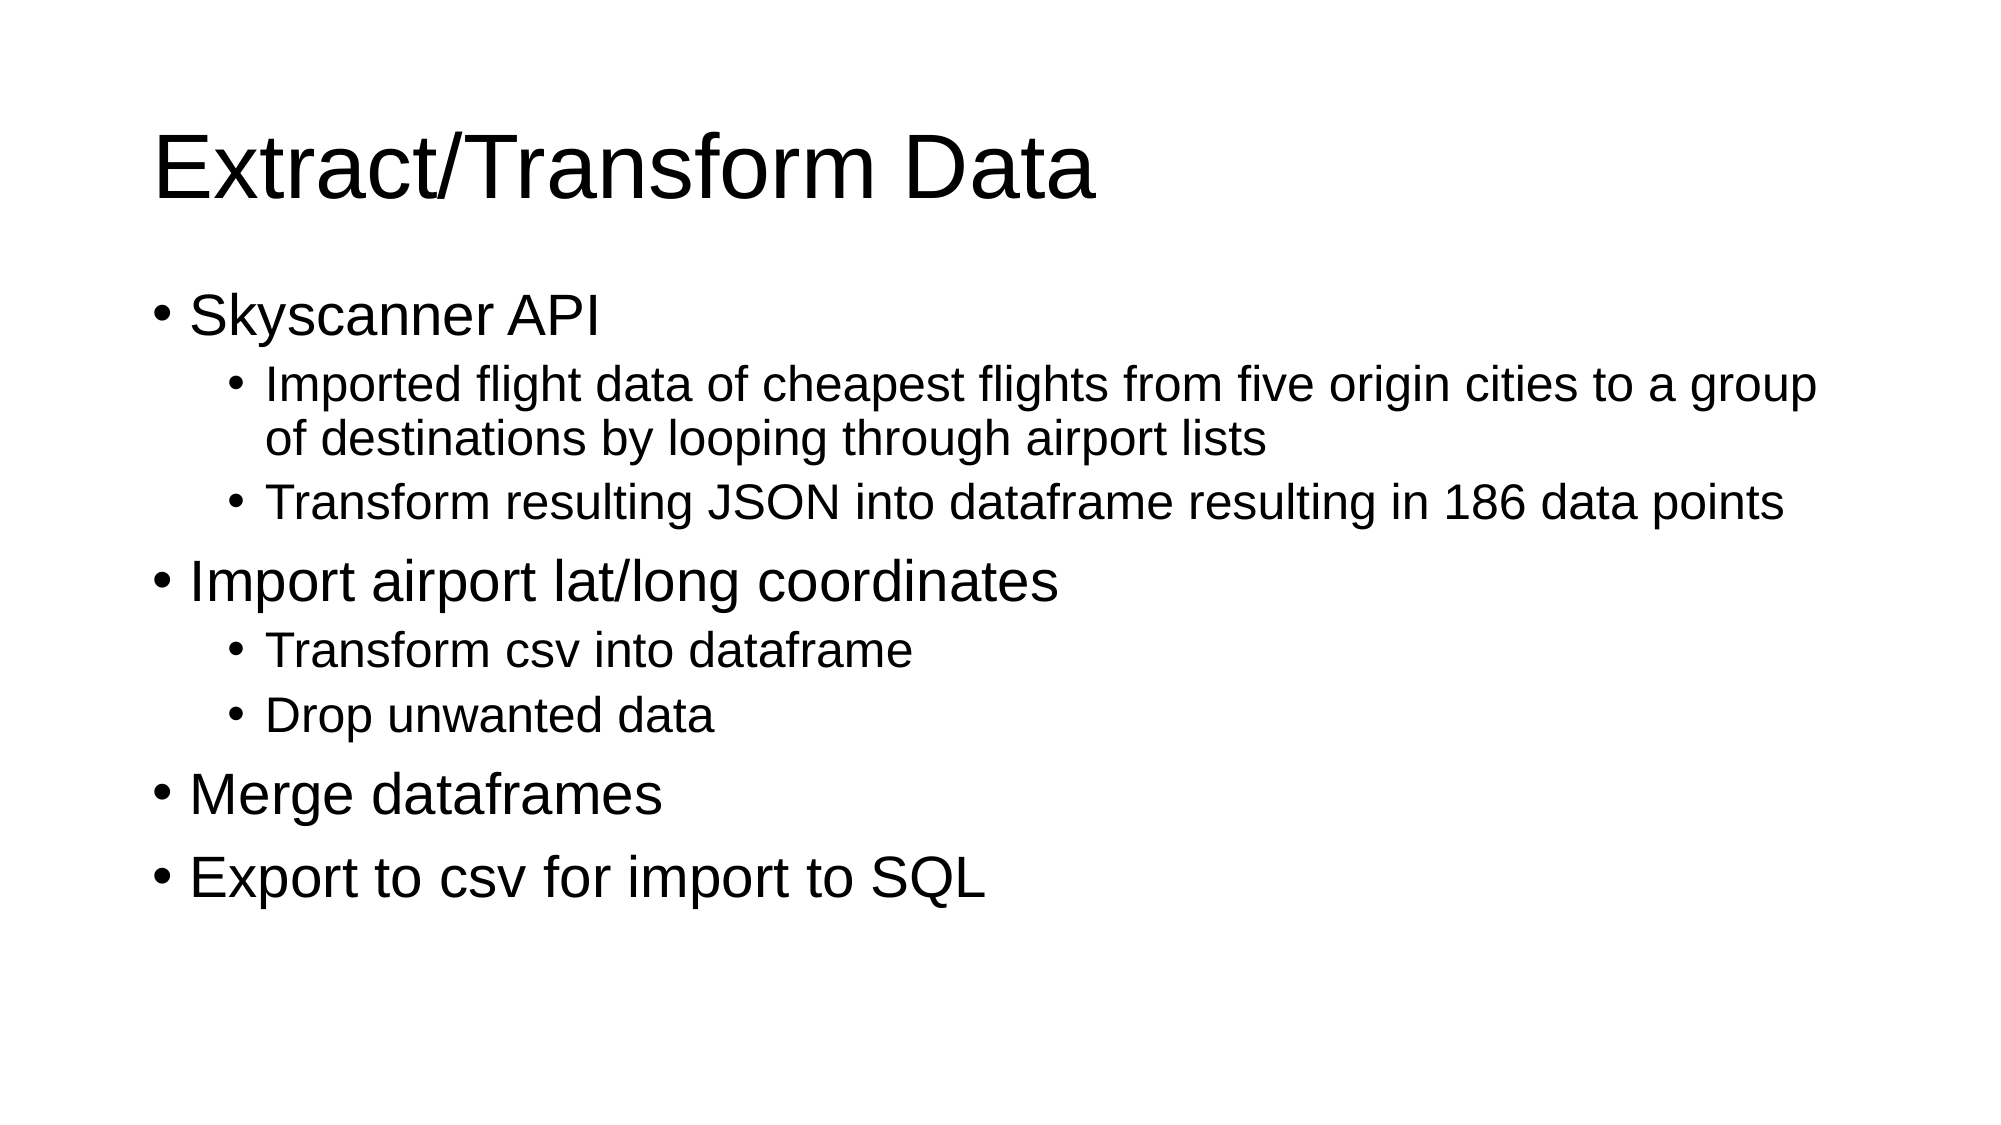

# Extract/Transform Data
Skyscanner API
Imported flight data of cheapest flights from five origin cities to a group of destinations by looping through airport lists
Transform resulting JSON into dataframe resulting in 186 data points
Import airport lat/long coordinates
Transform csv into dataframe
Drop unwanted data
Merge dataframes
Export to csv for import to SQL